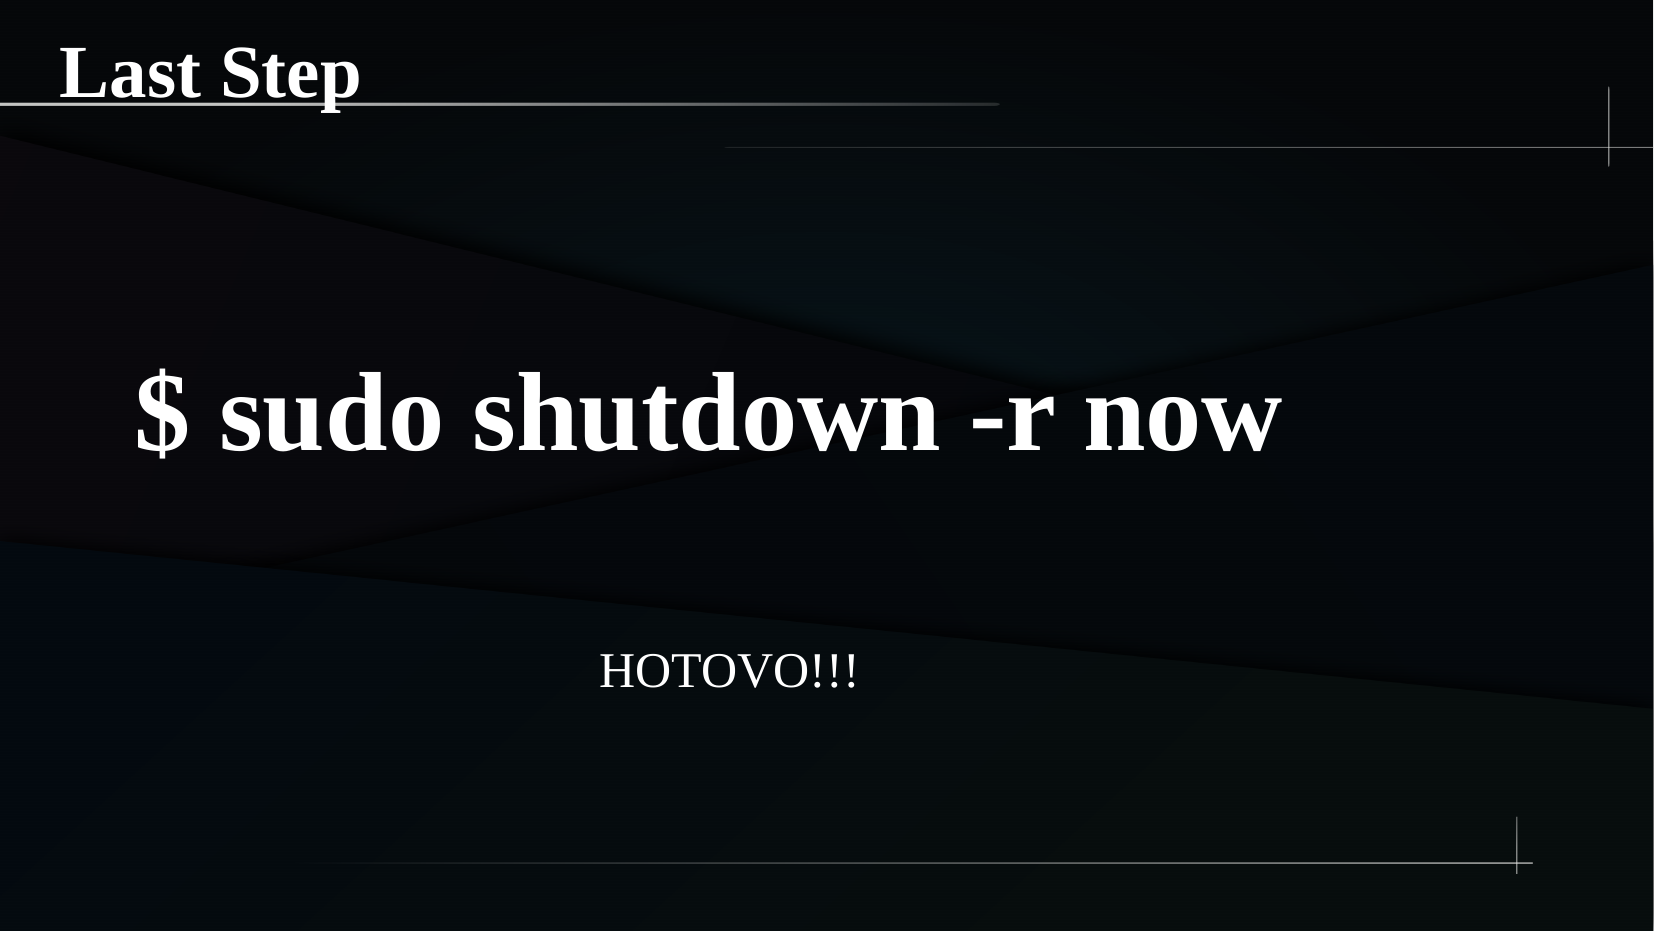

Last Step
$ sudo shutdown -r now
HOTOVO!!!